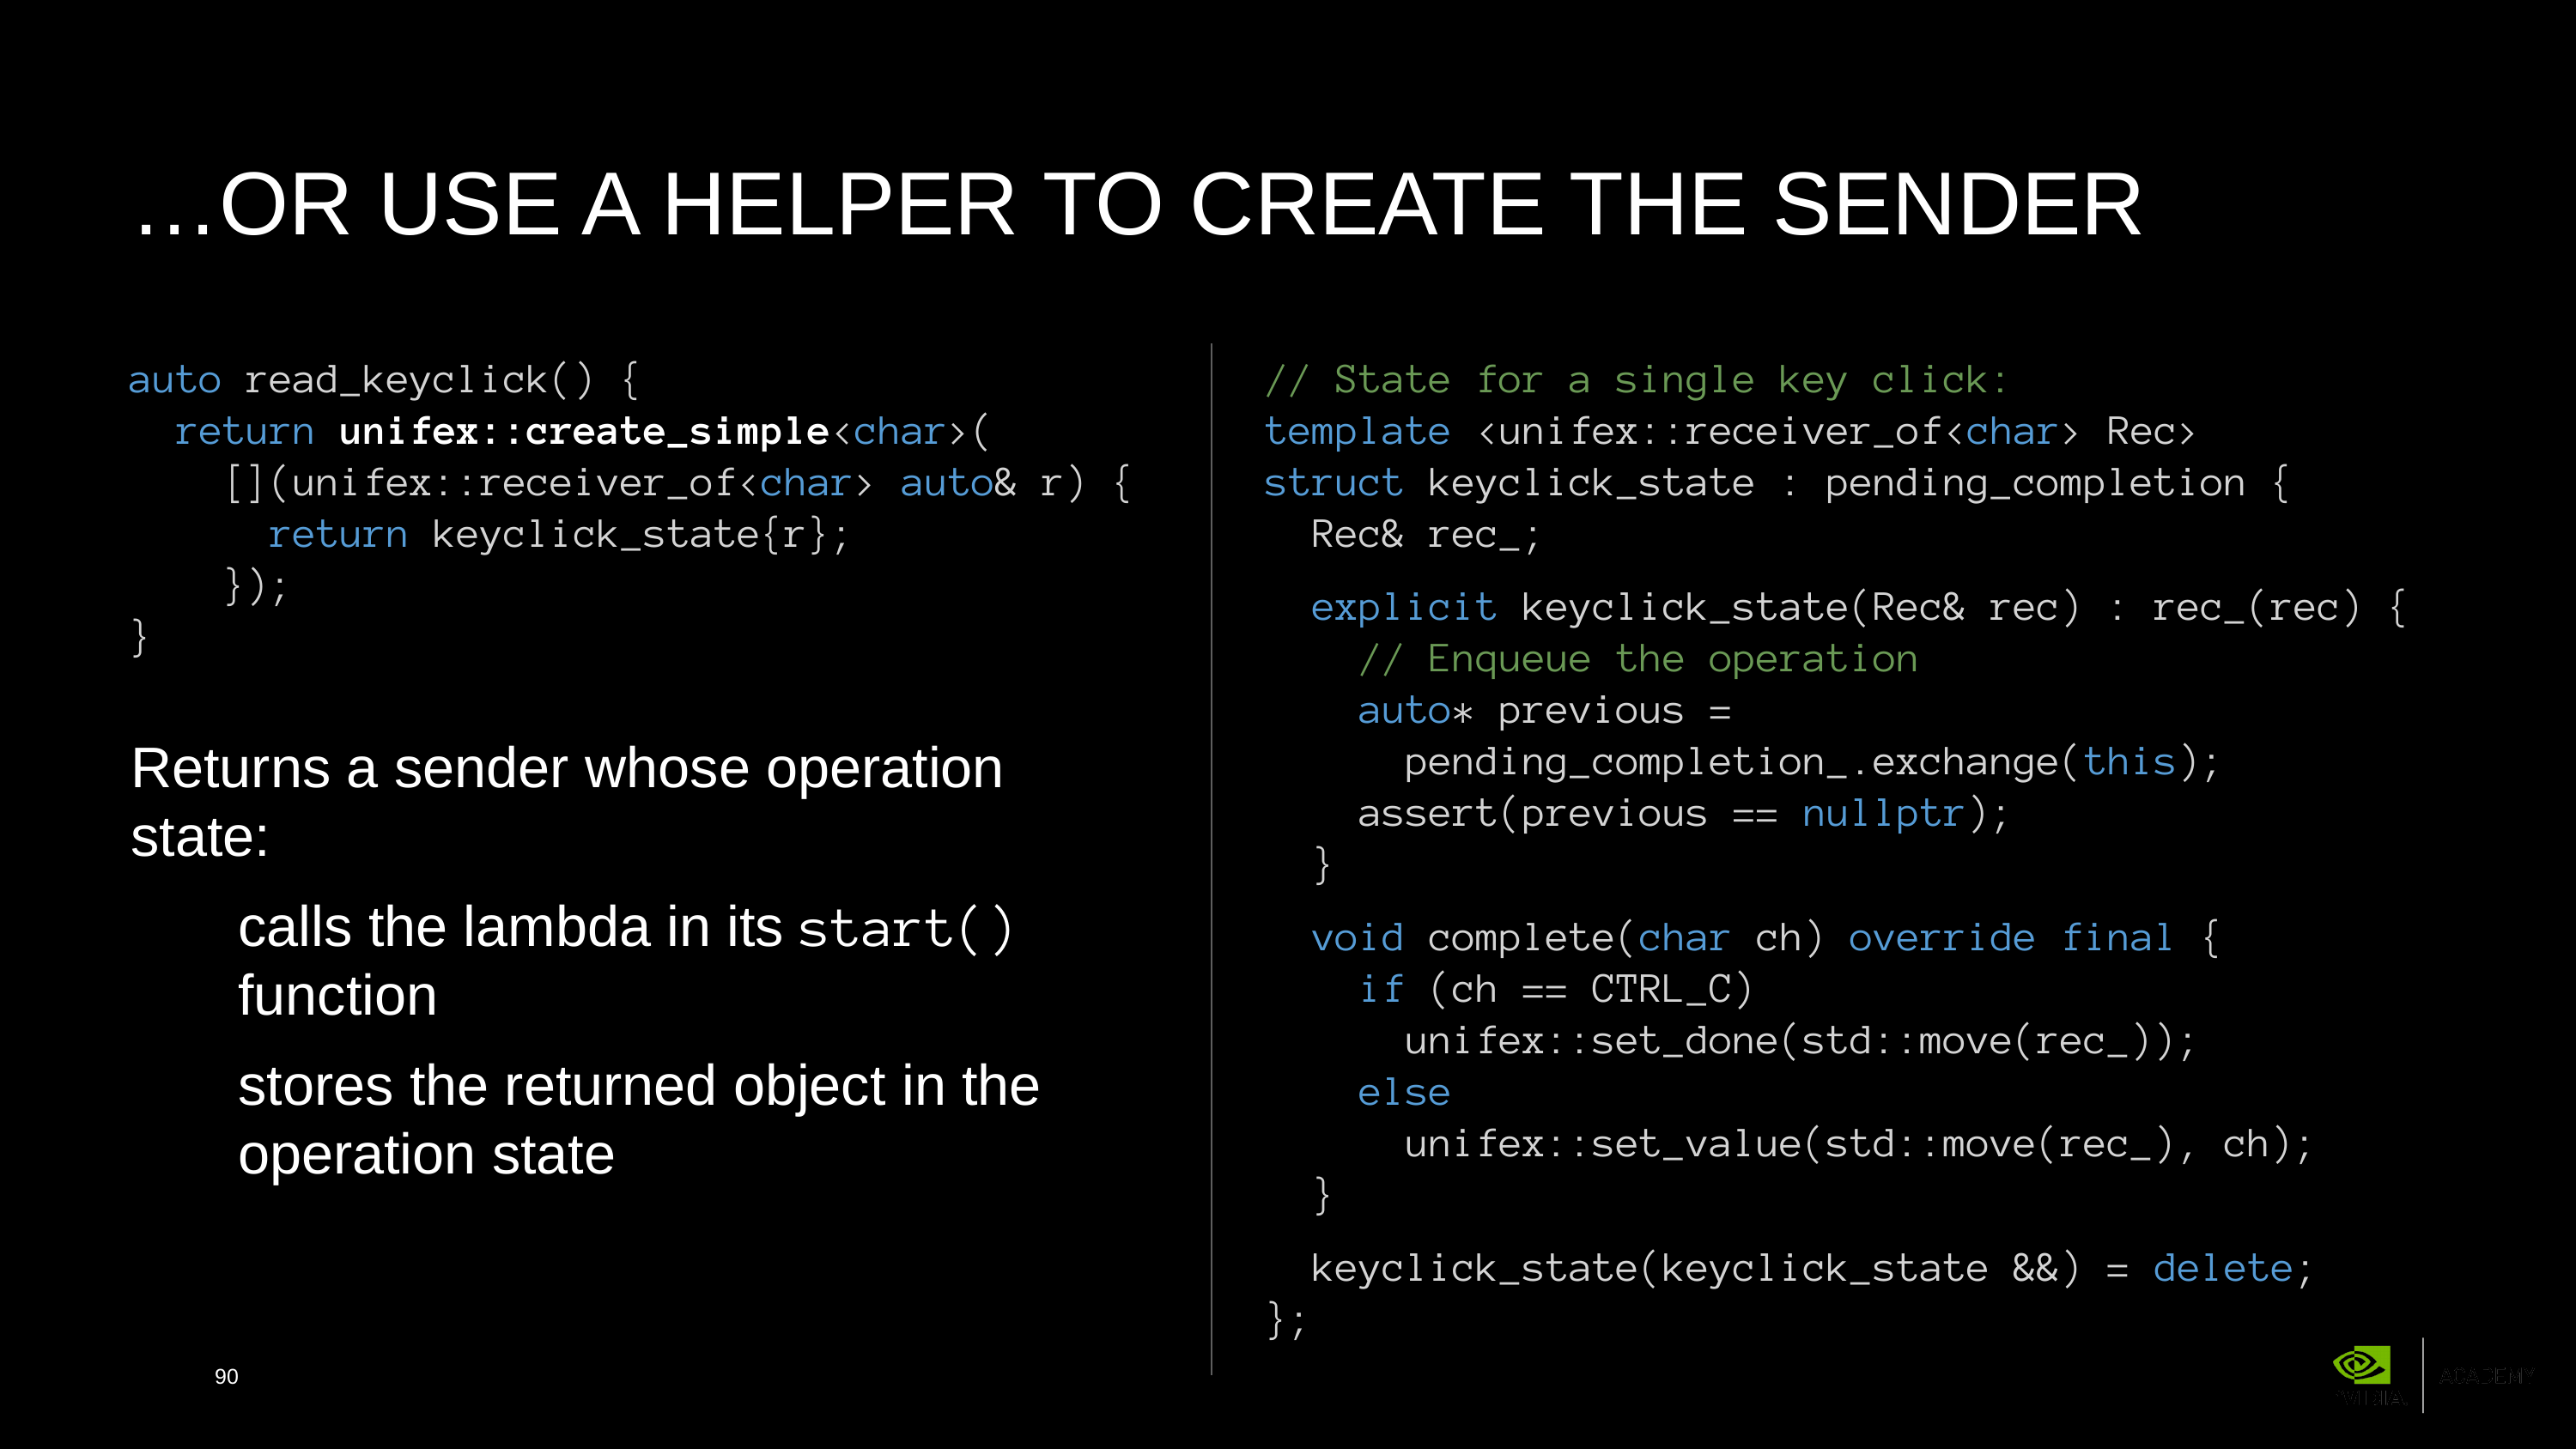

# …Or use a helper to create the sender
auto read_keyclick() {
  return unifex::create_simple<char>(
    [](unifex::receiver_of<char> auto& r) {
      return keyclick_state{r};
    });
}
// State for a single key click:
template <unifex::receiver_of<char> Rec>
struct keyclick_state : pending_completion {
  Rec& rec_;
  explicit keyclick_state(Rec& rec) : rec_(rec) {
    // Enqueue the operation
    auto* previous =
      pending_completion_.exchange(this);
    assert(previous == nullptr);
  }
  void complete(char ch) override final {
    if (ch == CTRL_C)
      unifex::set_done(std::move(rec_));
    else
      unifex::set_value(std::move(rec_), ch);
  }
  keyclick_state(keyclick_state &&) = delete;
};

Returns a sender whose operation state:
calls the lambda in its start() function
stores the returned object in the operation state
90